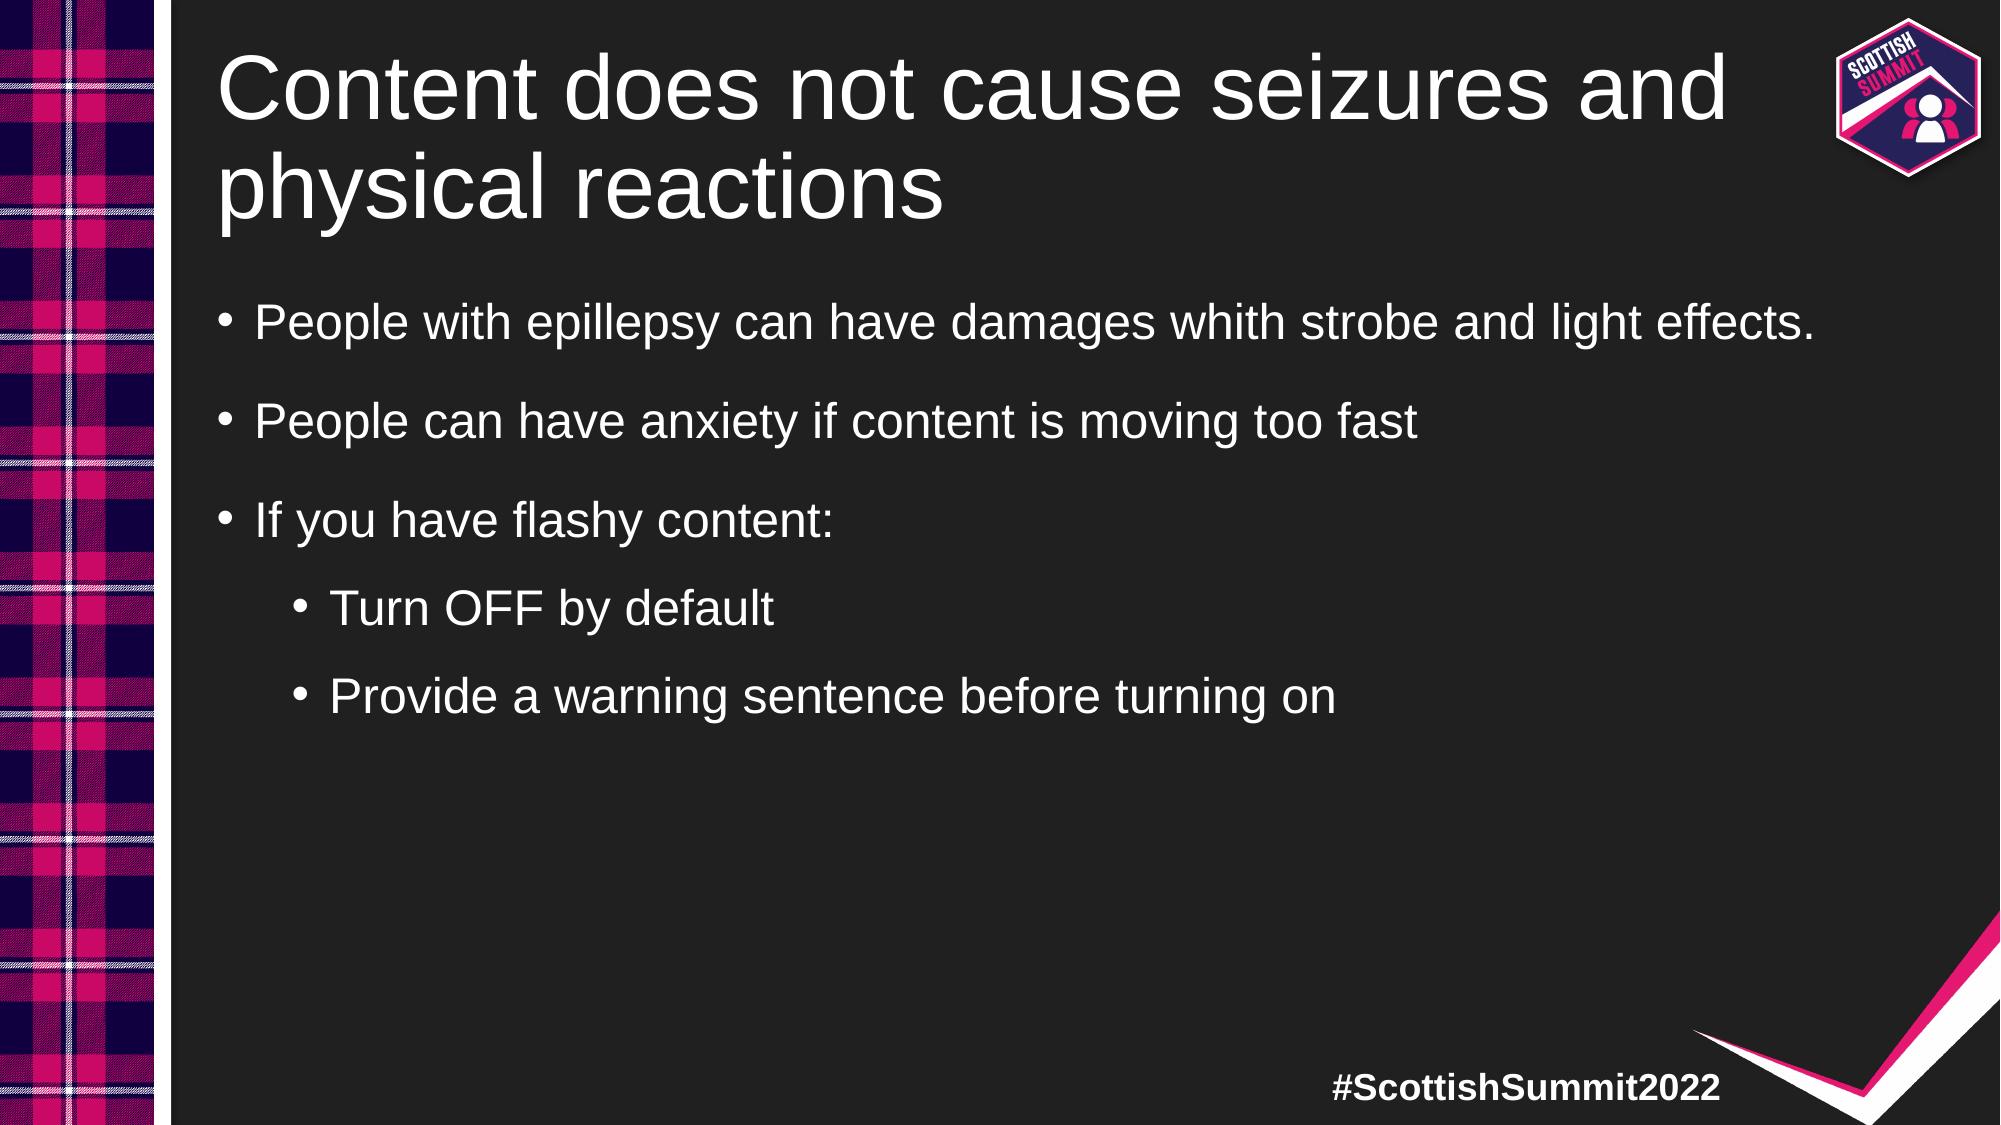

# Content does not cause seizures and physical reactions
People with epillepsy can have damages whith strobe and light effects.
People can have anxiety if content is moving too fast
If you have flashy content:
Turn OFF by default
Provide a warning sentence before turning on